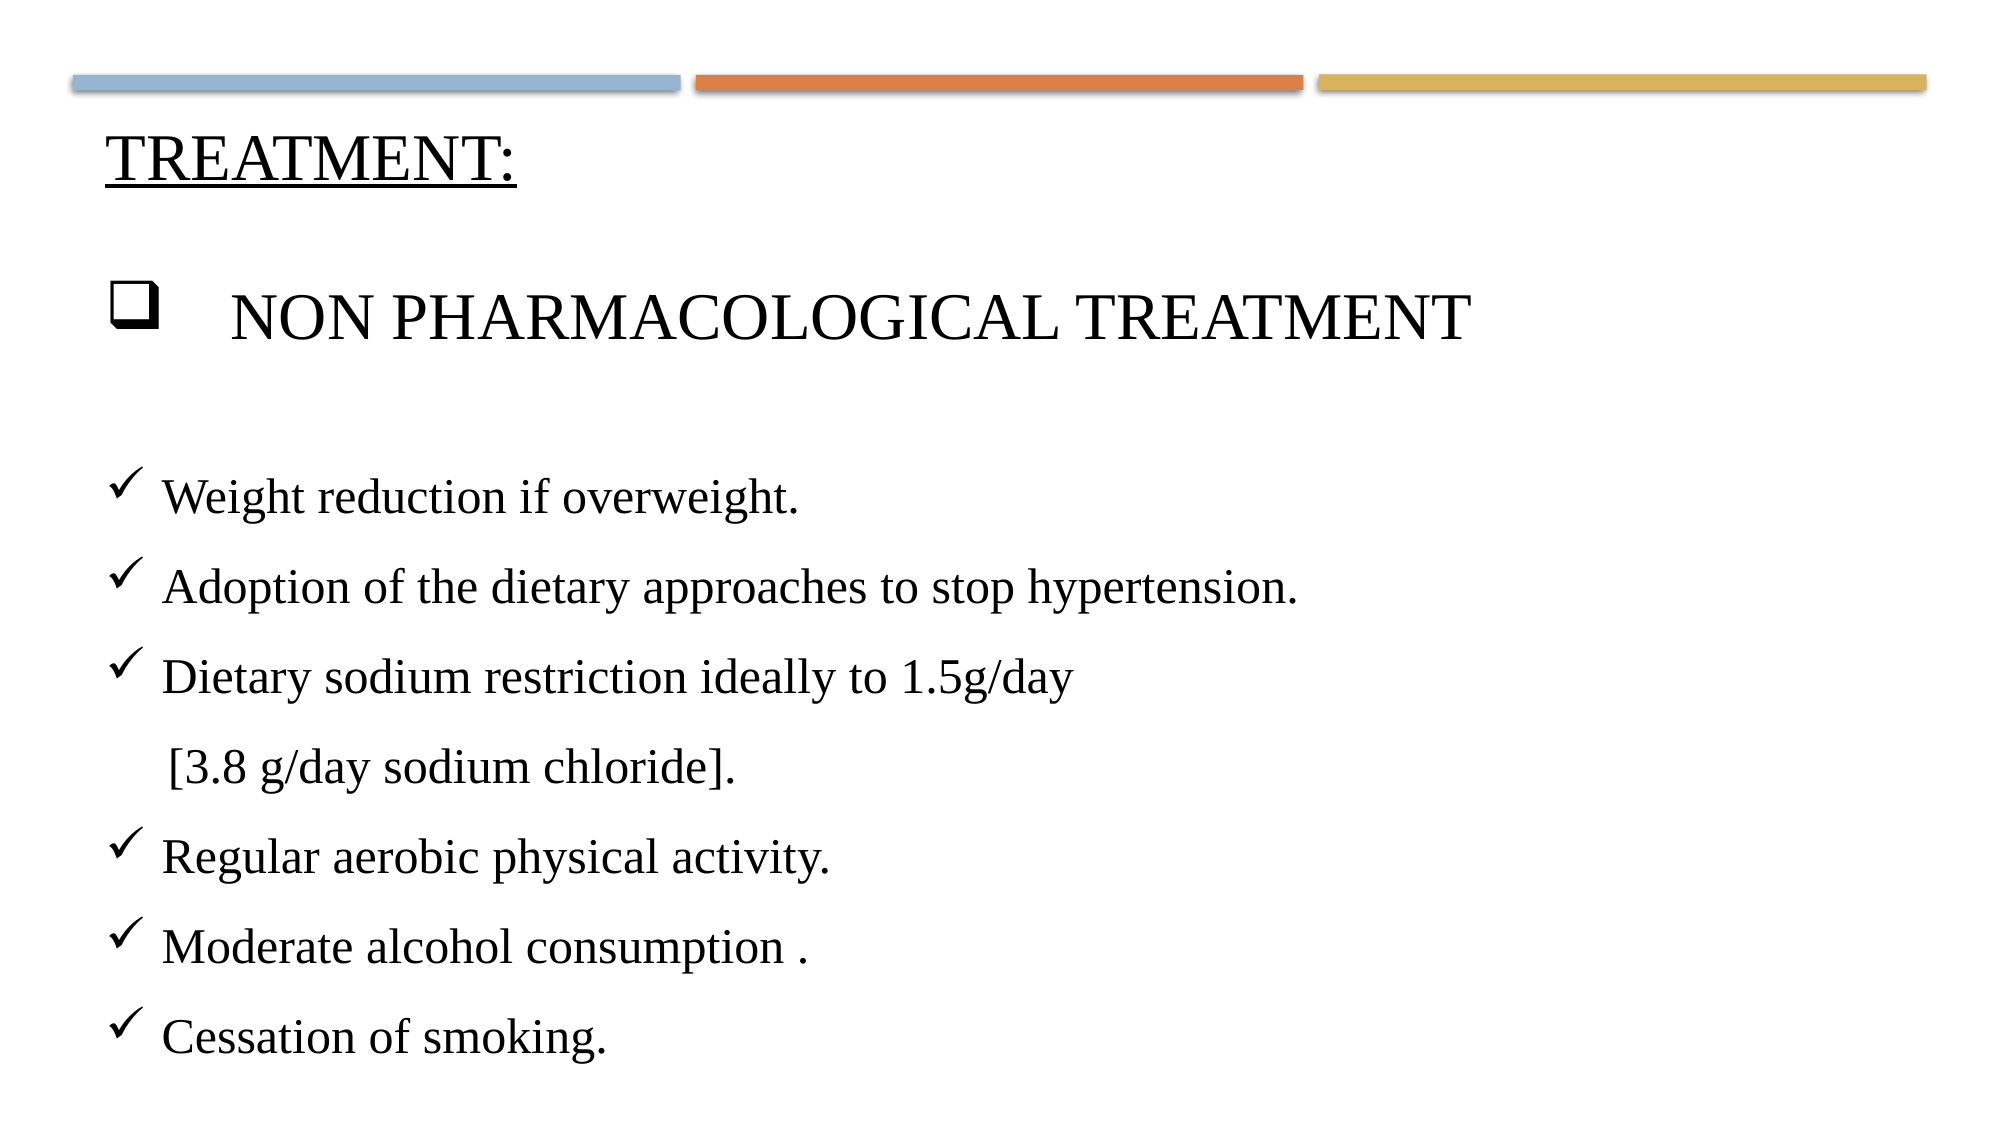

TREATMENT:

   NON PHARMACOLOGICAL TREATMENT

Weight reduction if overweight.
Adoption of the dietary approaches to stop hypertension.
Dietary sodium restriction ideally to 1.5g/day
     [3.8 g/day sodium chloride].
Regular aerobic physical activity.
Moderate alcohol consumption .
Cessation of smoking.